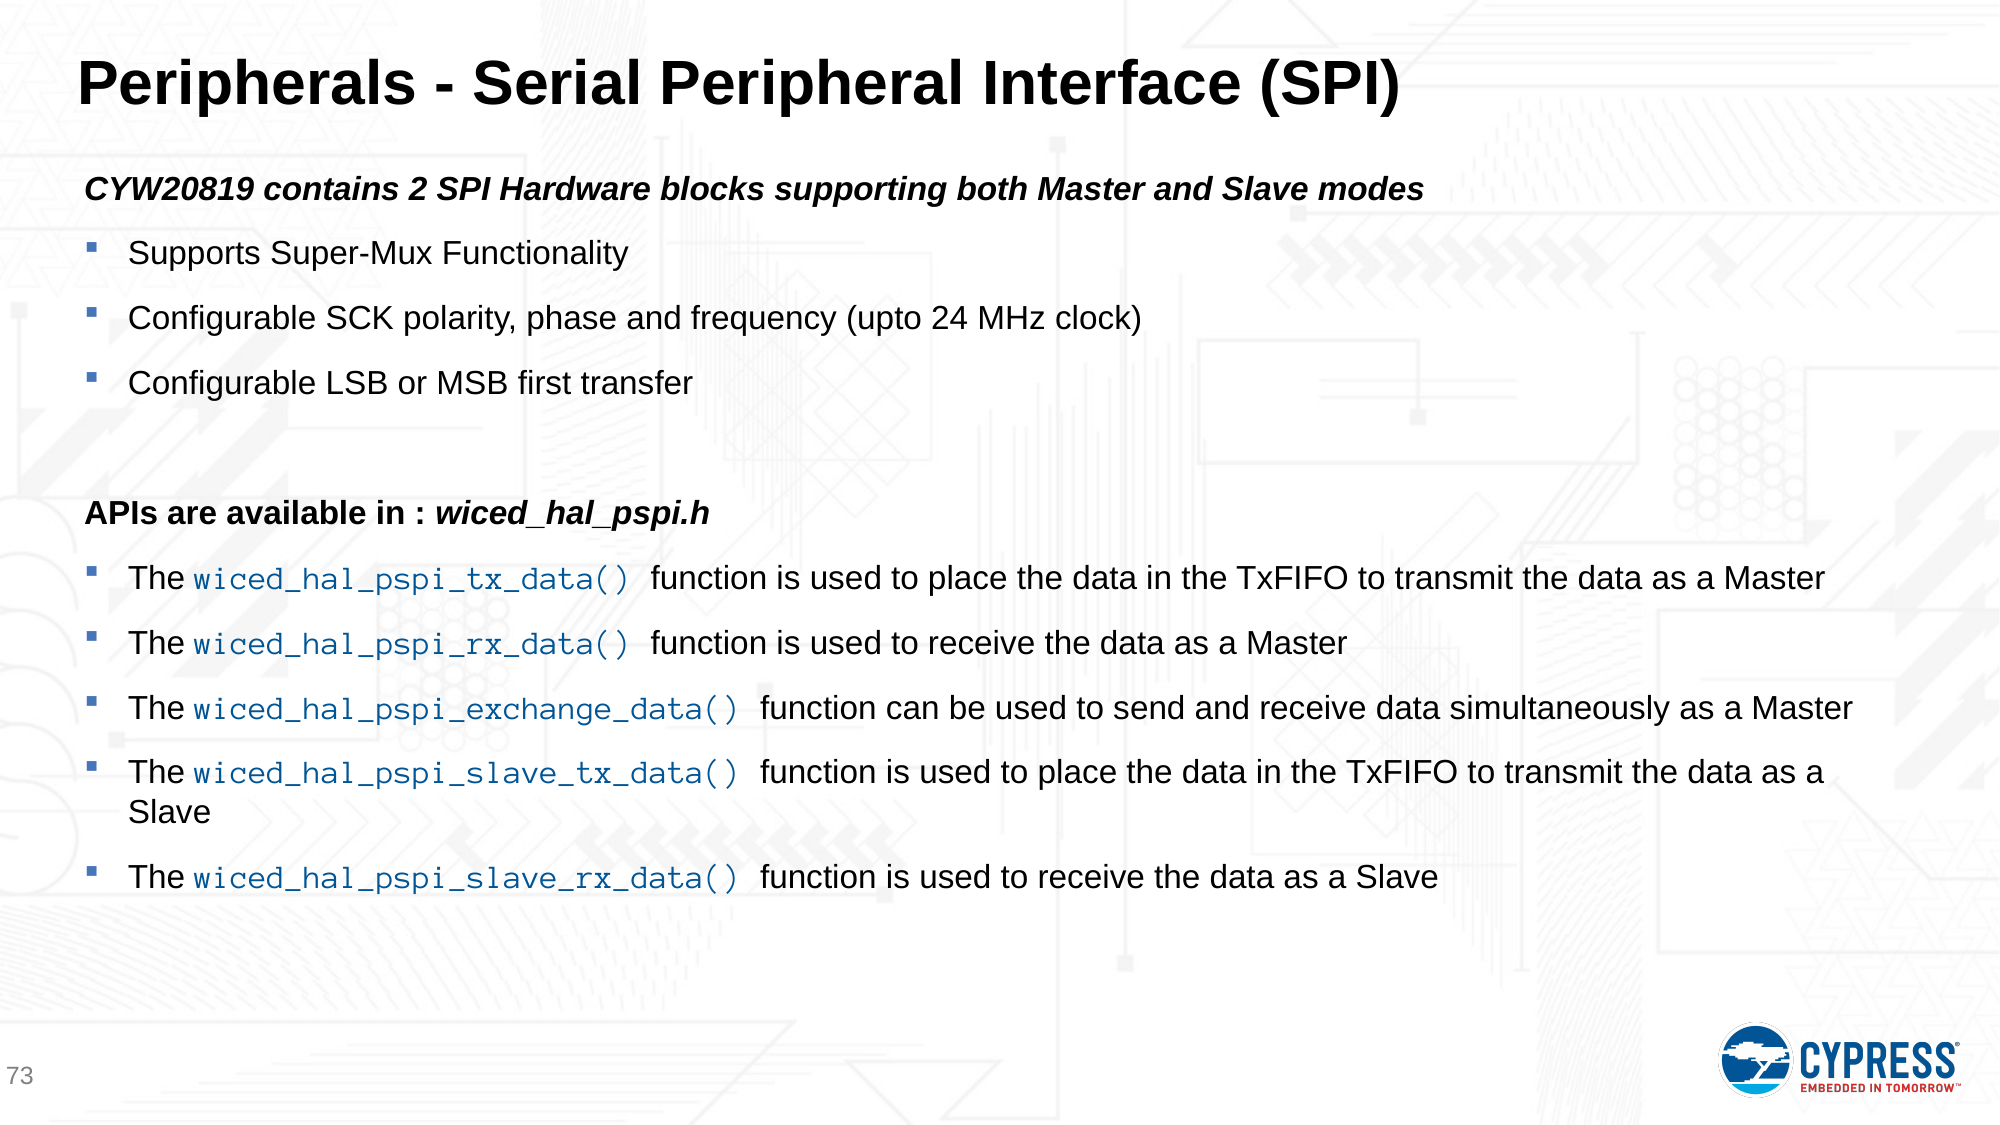

# Peripherals - Serial Peripheral Interface (SPI)
CYW20819 contains 2 SPI Hardware blocks supporting both Master and Slave modes
Supports Super-Mux Functionality
Configurable SCK polarity, phase and frequency (upto 24 MHz clock)
Configurable LSB or MSB first transfer

APIs are available in : wiced_hal_pspi.h
The wiced_hal_pspi_tx_data() function is used to place the data in the TxFIFO to transmit the data as a Master
The wiced_hal_pspi_rx_data() function is used to receive the data as a Master
The wiced_hal_pspi_exchange_data() function can be used to send and receive data simultaneously as a Master
The wiced_hal_pspi_slave_tx_data() function is used to place the data in the TxFIFO to transmit the data as a Slave
The wiced_hal_pspi_slave_rx_data() function is used to receive the data as a Slave